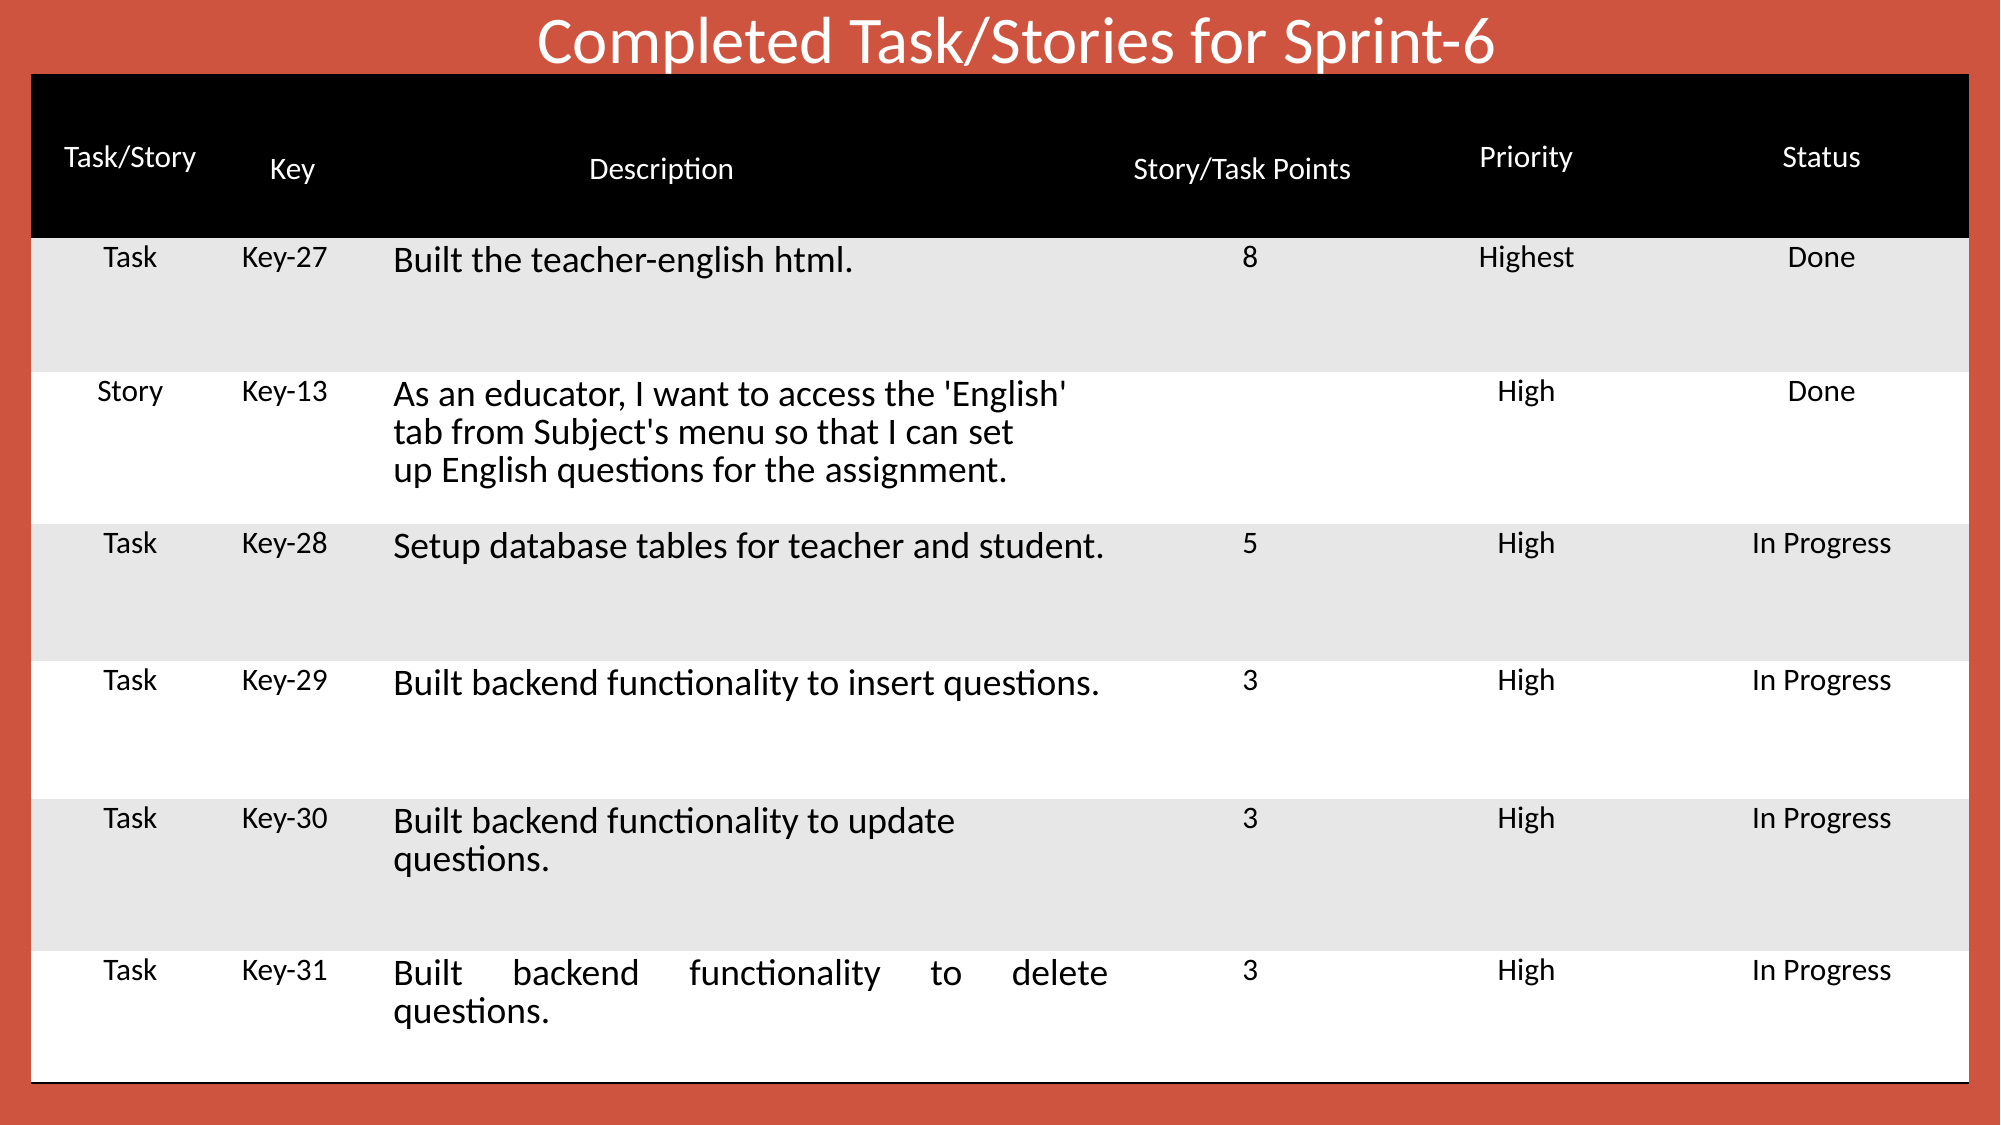

Completed Task/Stories for Sprint-6

| ​​ Task/Story​​ | Key​​ | Description | Story/Task Points​​ | ​​ Priority​​ | Status |
| --- | --- | --- | --- | --- | --- |
| Task | Key-27 | Built the teacher-english html. | 8 | Highest | Done |
| Story | Key-13 | As an educator, I want to access the 'English' tab from Subject's menu so that I can set up English questions for the assignment. |  | High | Done |
| Task | Key-28 | Setup database tables for teacher and student. | 5 | High | In Progress |
| Task | Key-29 | Built backend functionality to insert questions. | 3 | High | In Progress |
| Task | Key-30 | Built backend functionality to update questions. | 3 | High | In Progress |
| Task | Key-31 | Built backend functionality to delete questions. | 3 | High | In Progress |